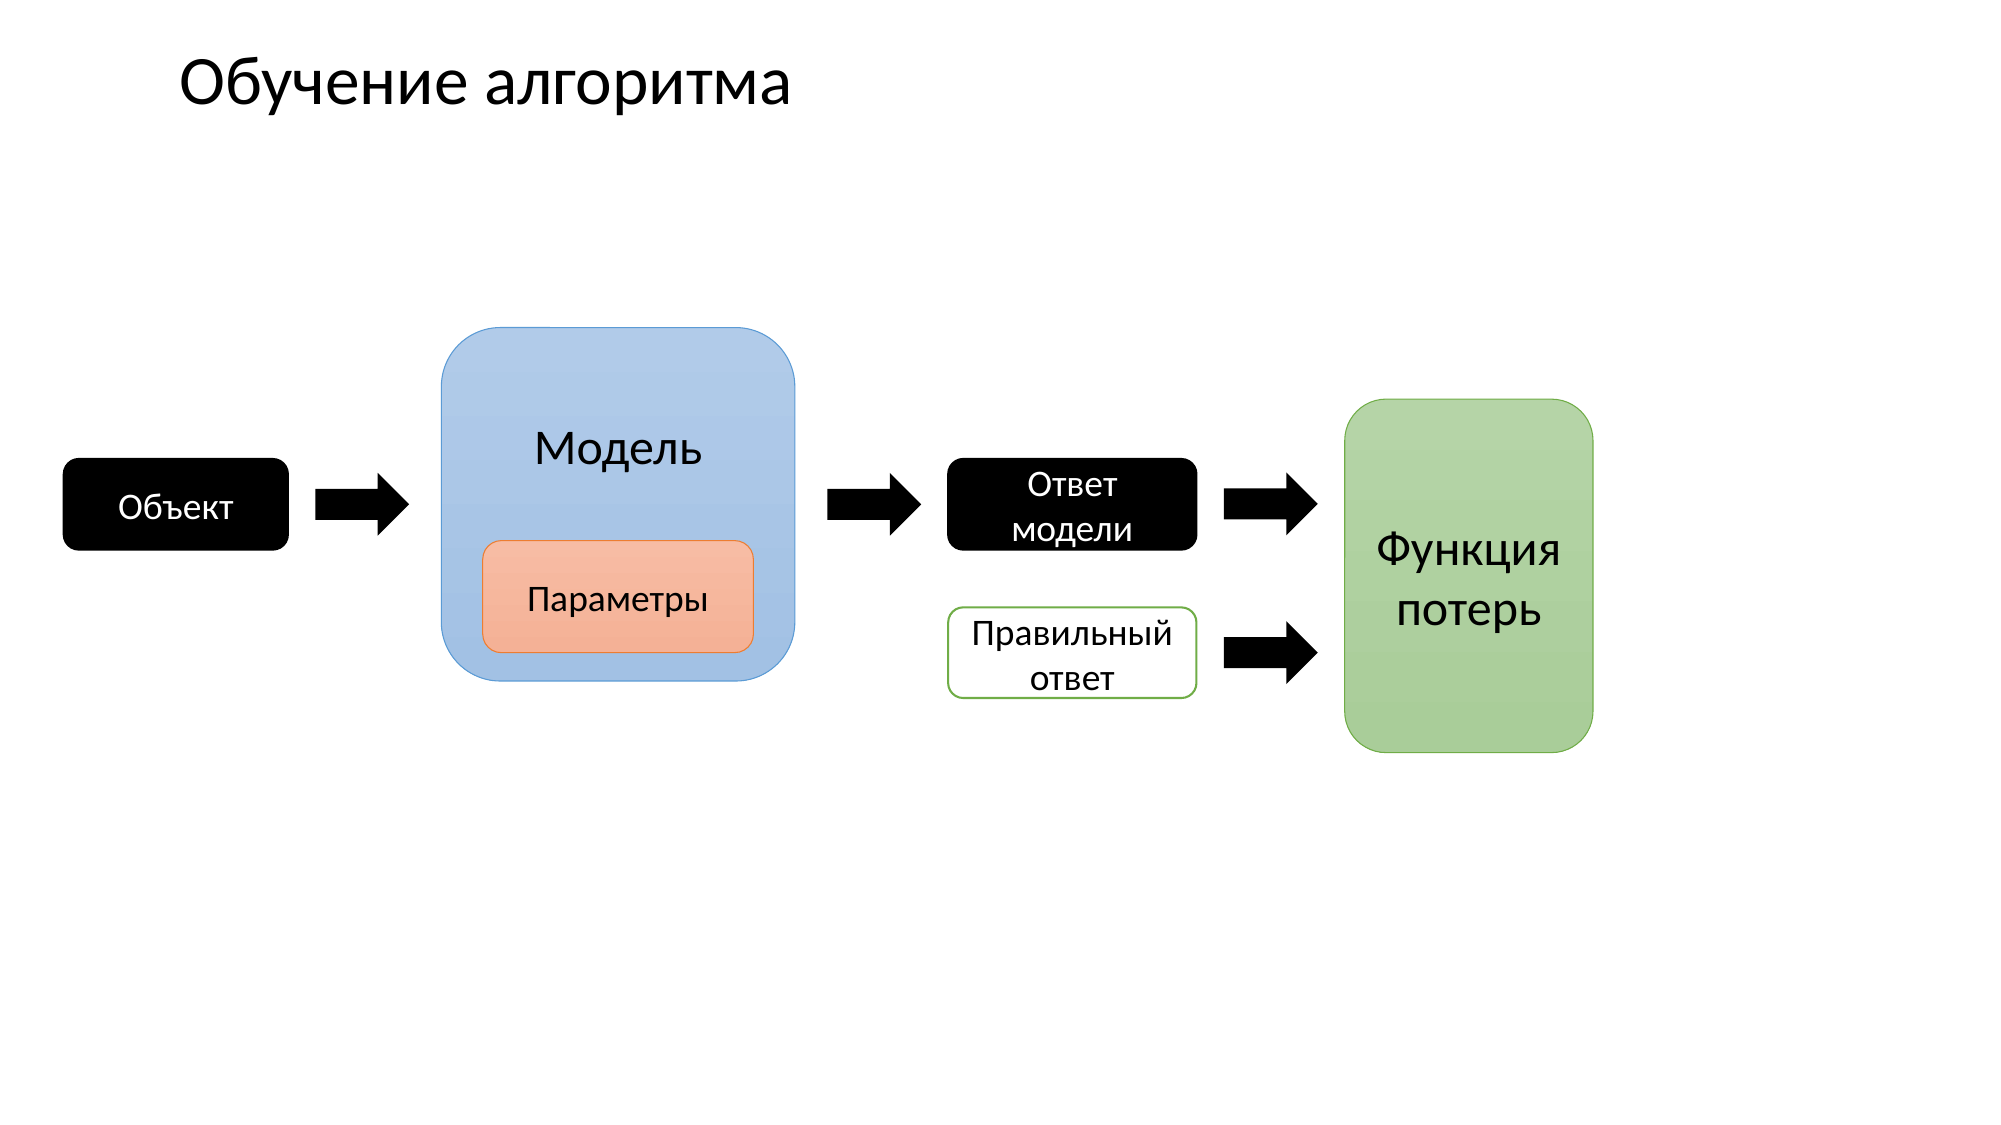

# Обучение алгоритма
Модель

Функция потерь
Объект
Ответ модели

Параметры
Правильный ответ

22